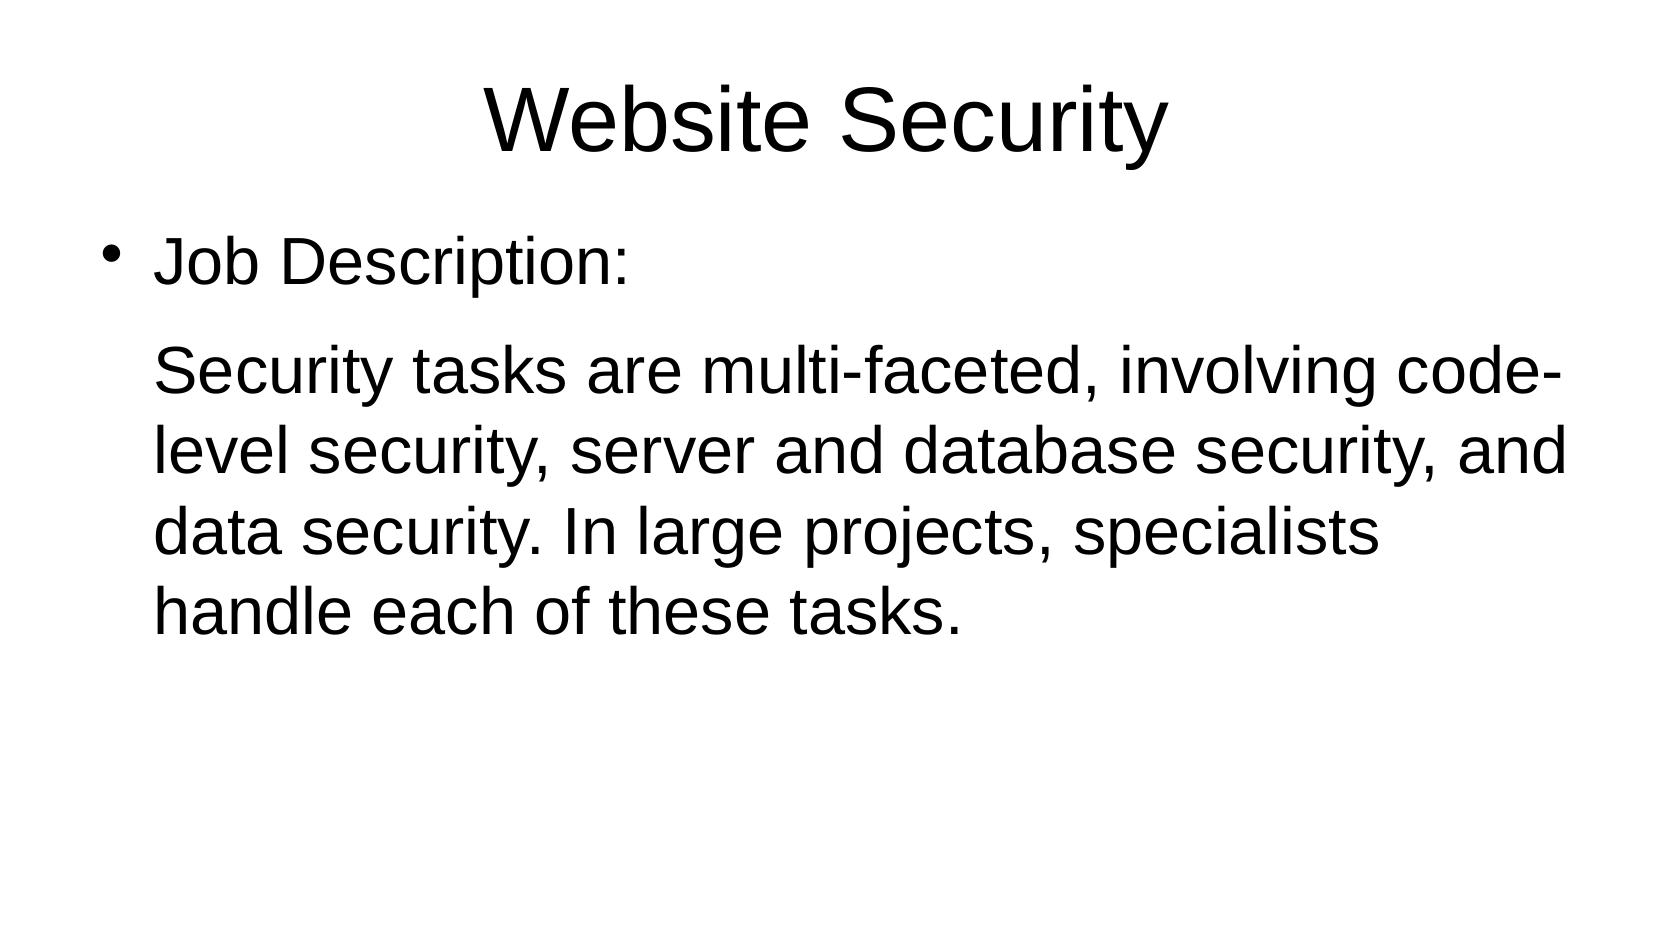

# Website Security
Job Description:
Security tasks are multi-faceted, involving code-level security, server and database security, and data security. In large projects, specialists handle each of these tasks.